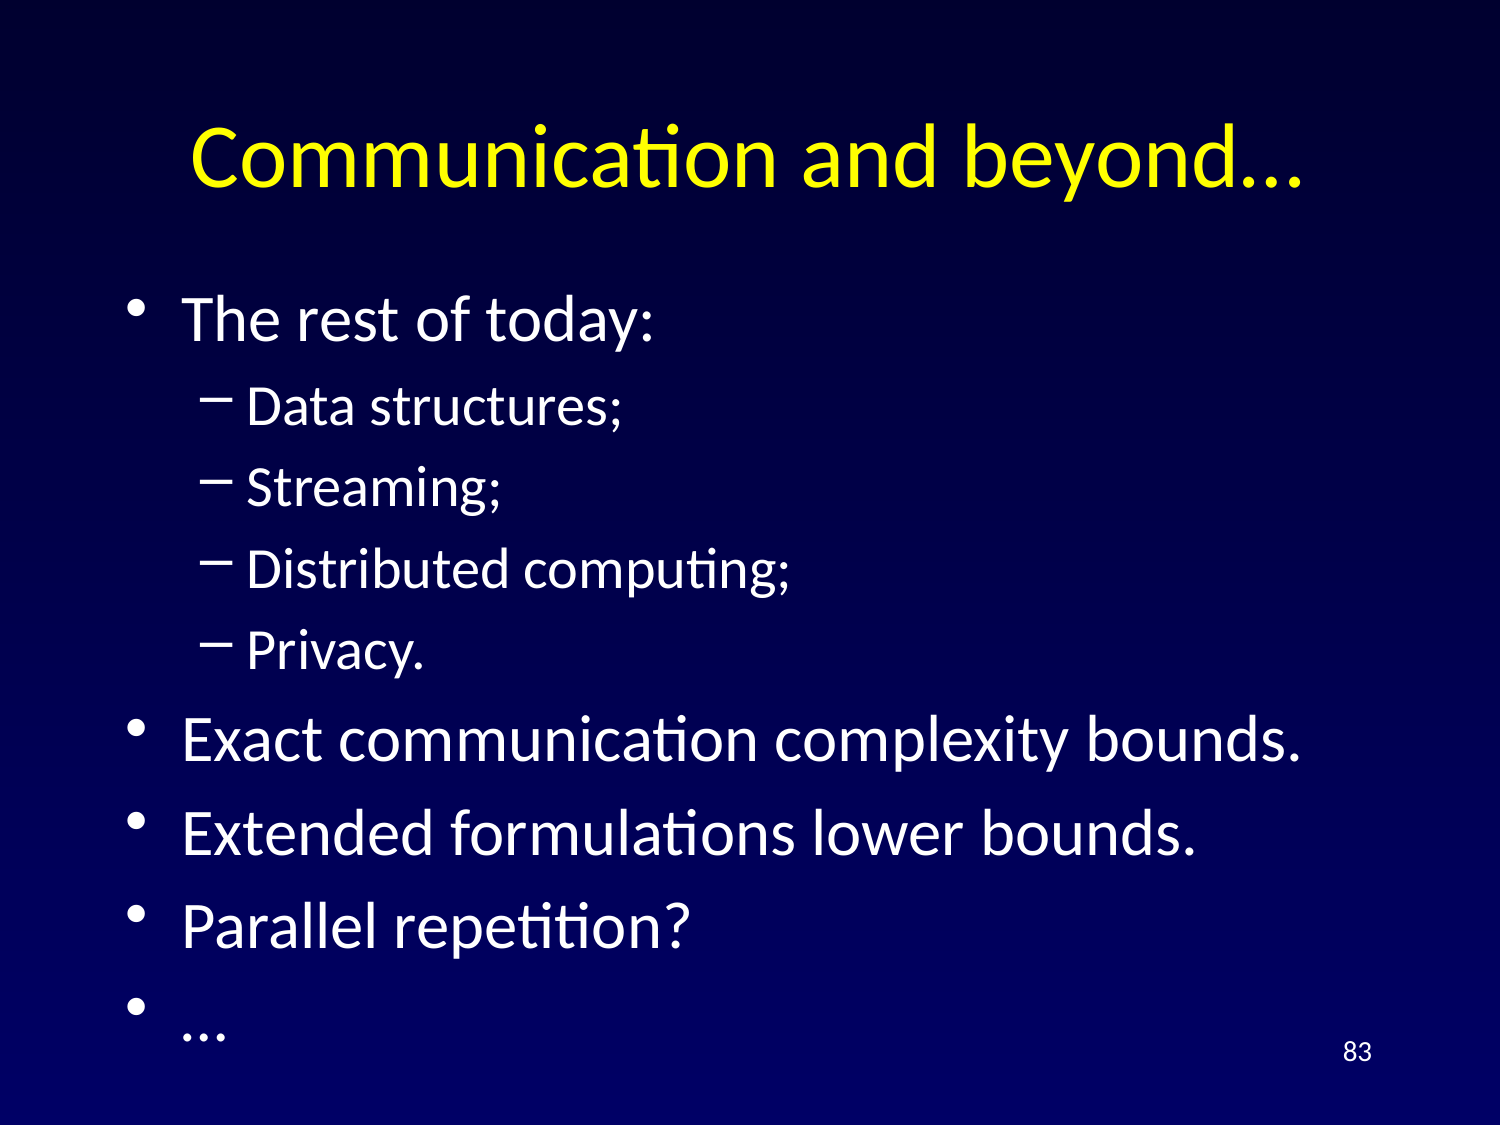

# Communication and beyond…
The rest of today:
Data structures;
Streaming;
Distributed computing;
Privacy.
Exact communication complexity bounds.
Extended formulations lower bounds.
Parallel repetition?
…
83